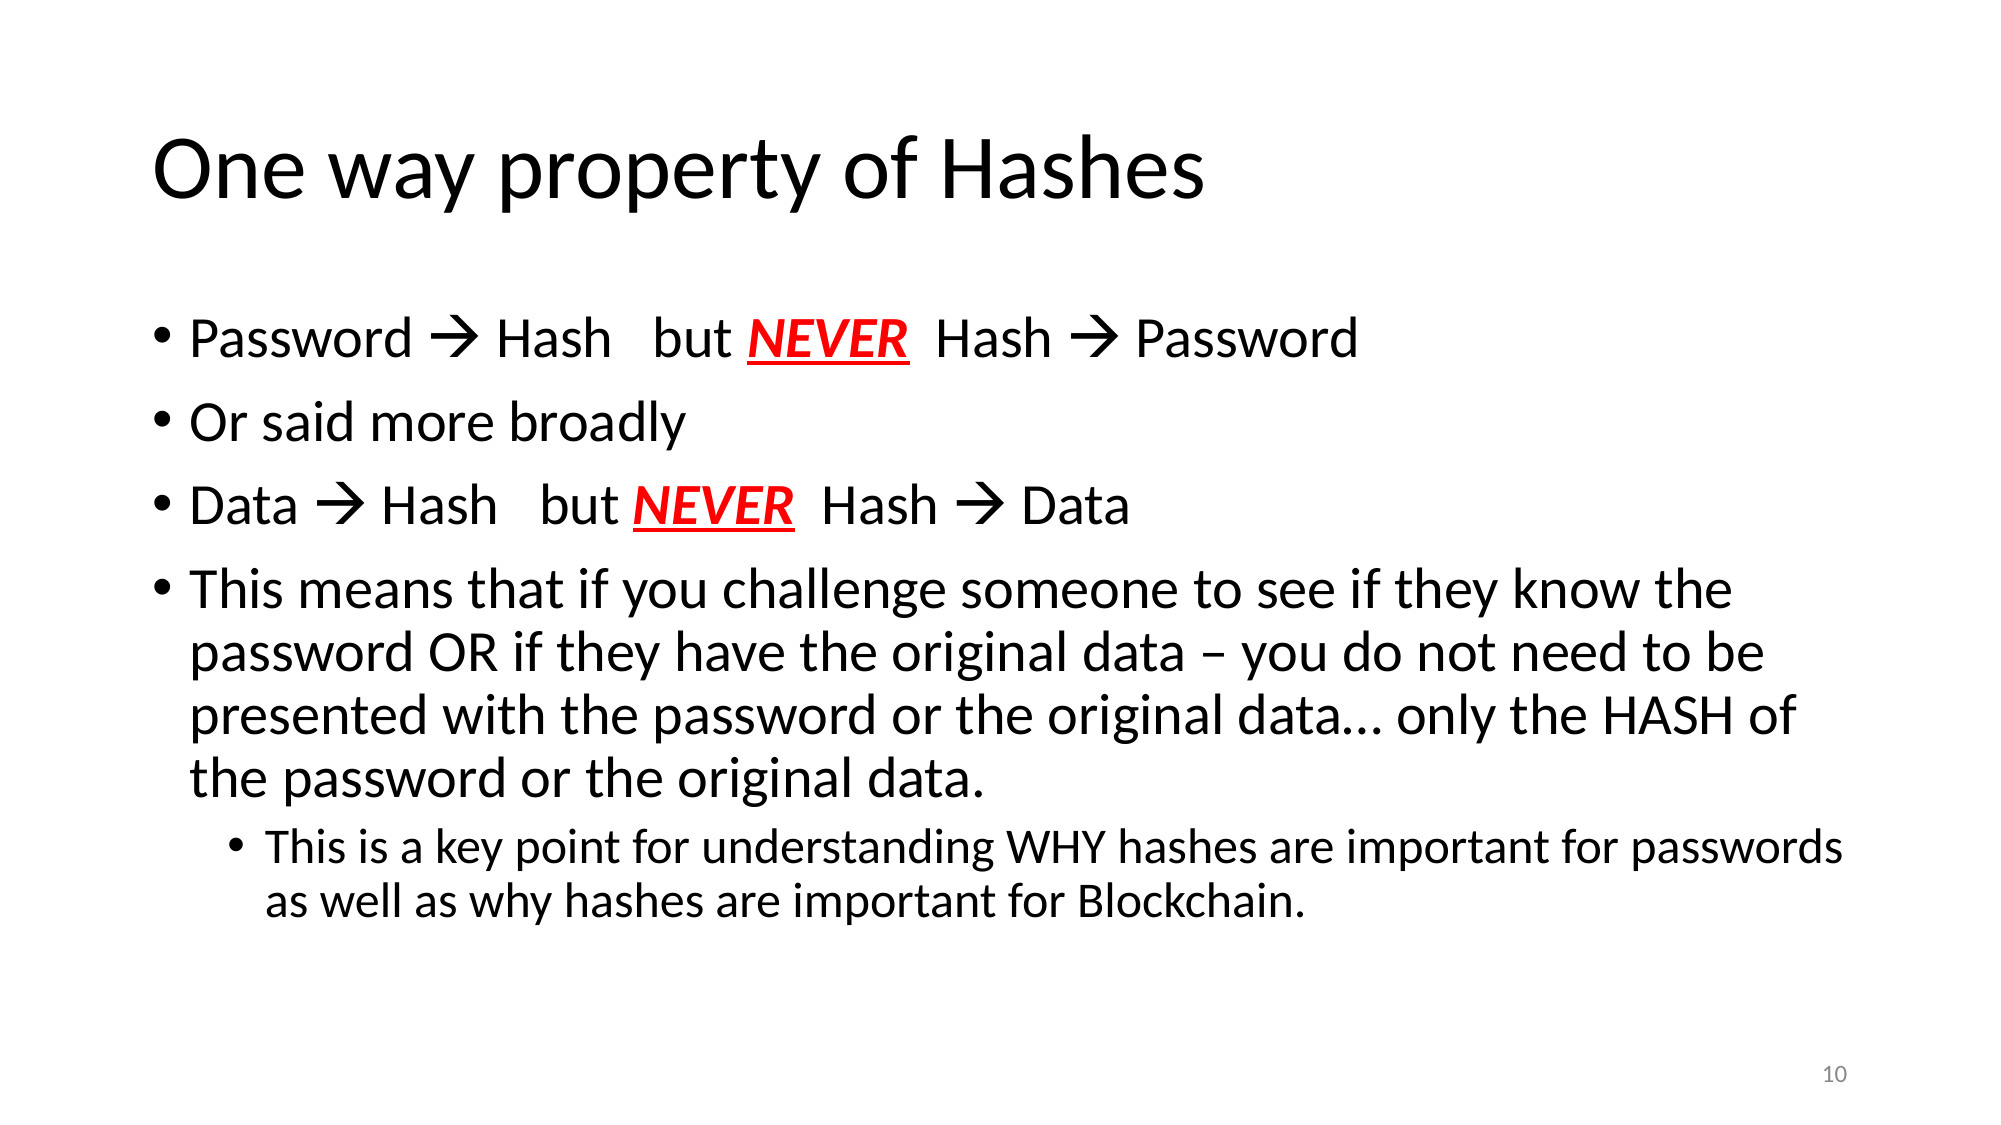

# One way property of Hashes
Password 🡪 Hash   but NEVER  Hash 🡪 Password
Or said more broadly
Data 🡪 Hash   but NEVER  Hash 🡪 Data
This means that if you challenge someone to see if they know the password OR if they have the original data – you do not need to be presented with the password or the original data… only the HASH of the password or the original data.
This is a key point for understanding WHY hashes are important for passwords as well as why hashes are important for Blockchain.
10